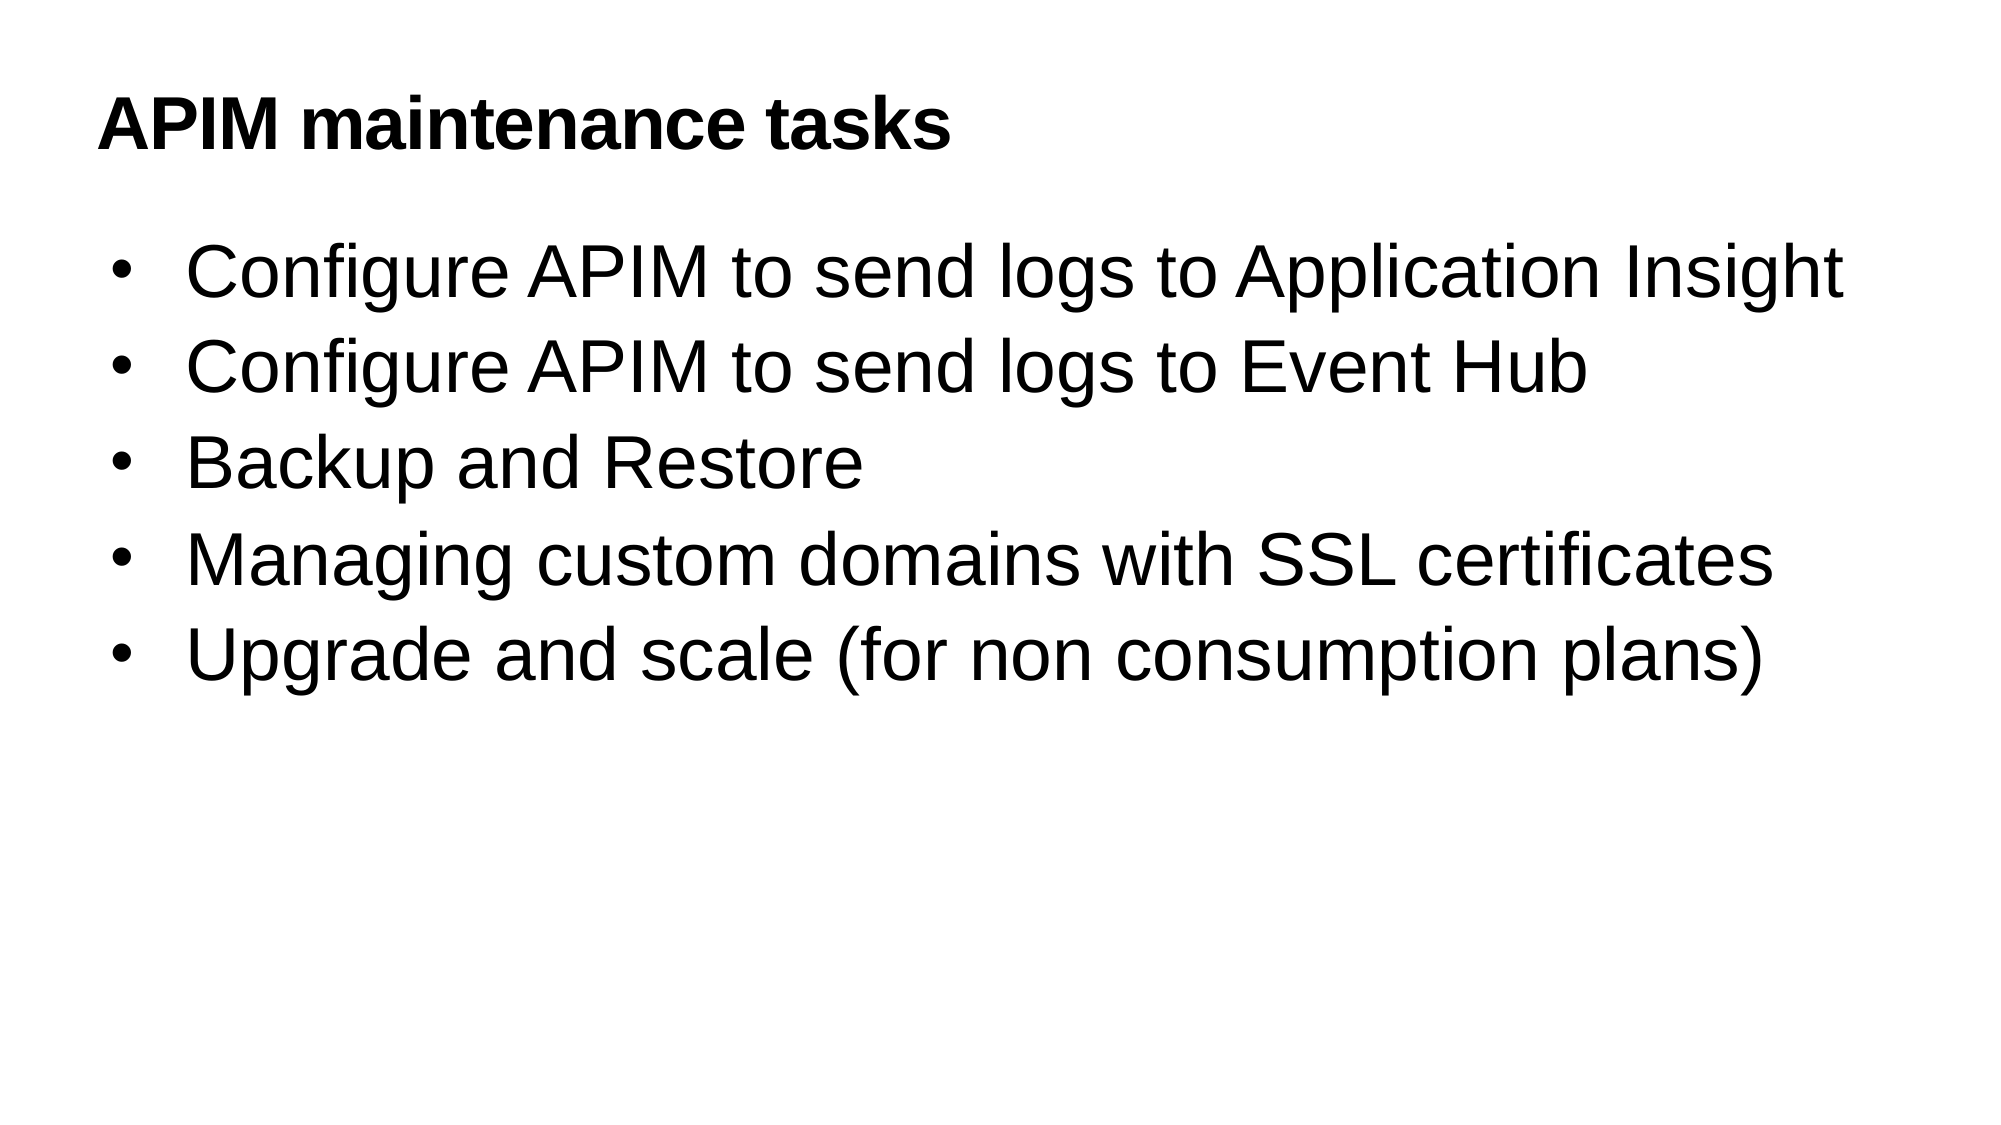

# APIM maintenance tasks
Configure APIM to send logs to Application Insight
Configure APIM to send logs to Event Hub
Backup and Restore
Managing custom domains with SSL certificates
Upgrade and scale (for non consumption plans)